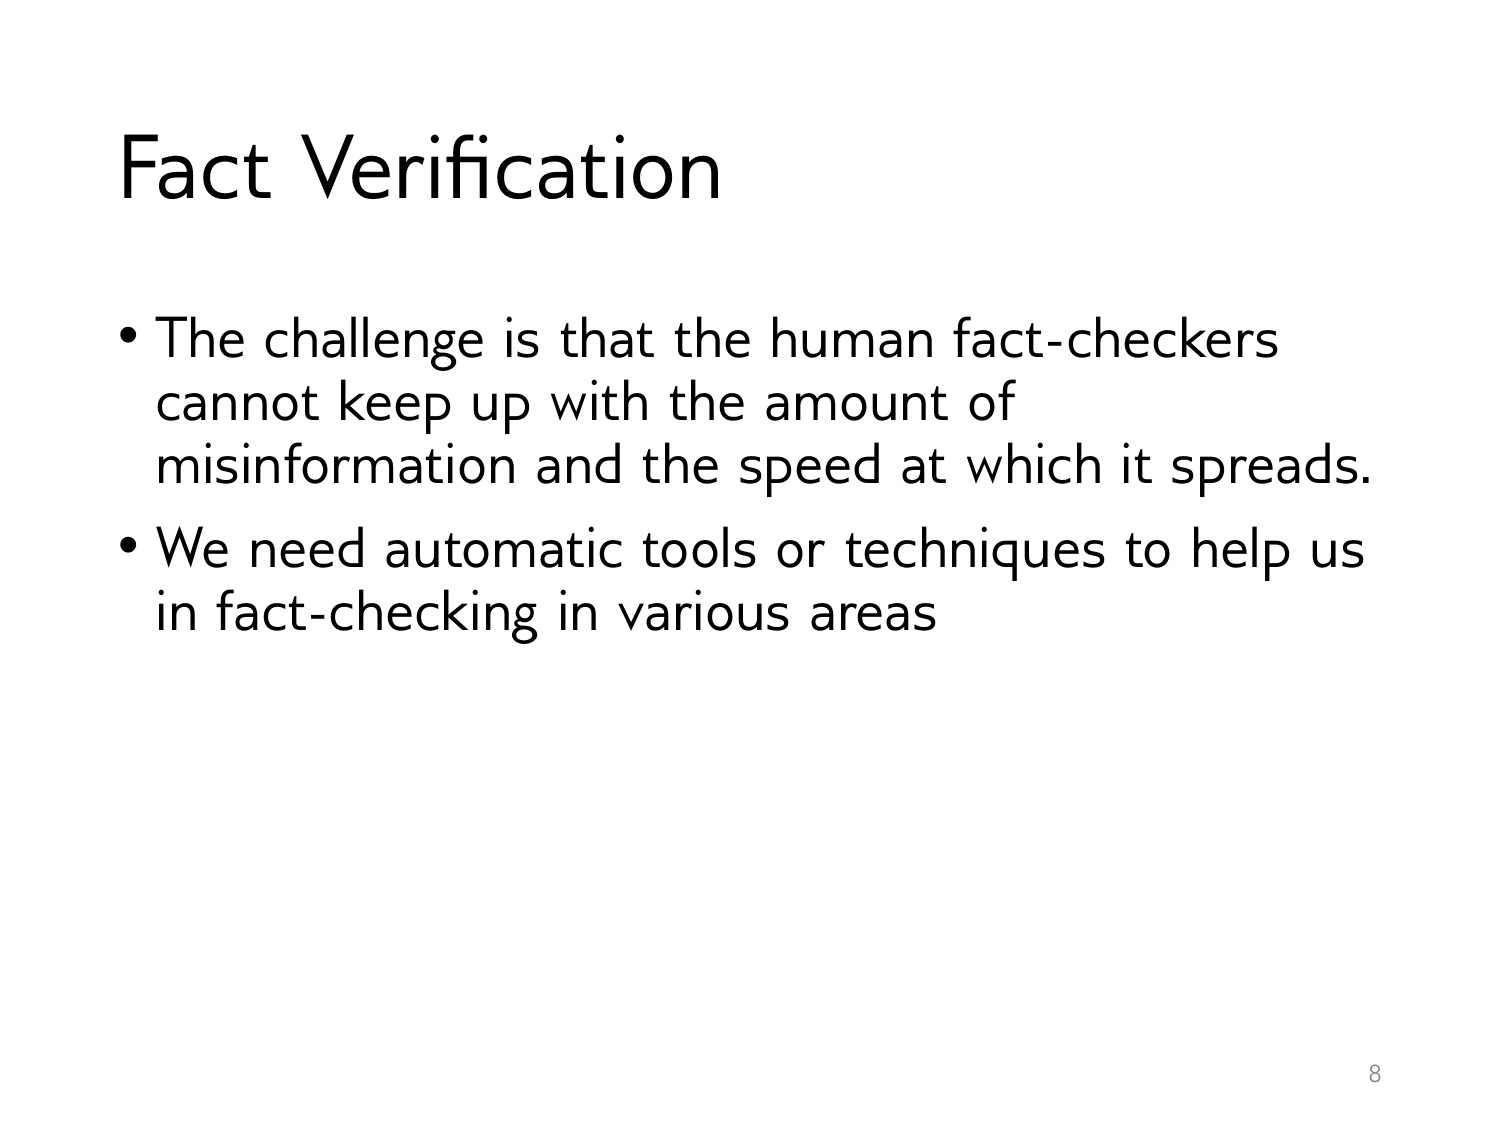

# Fact Verification
﻿The challenge is that the human fact-checkers cannot keep up with the amount of misinformation and the speed at which it spreads.
We need automatic tools or techniques to help us in fact-checking in various areas
8